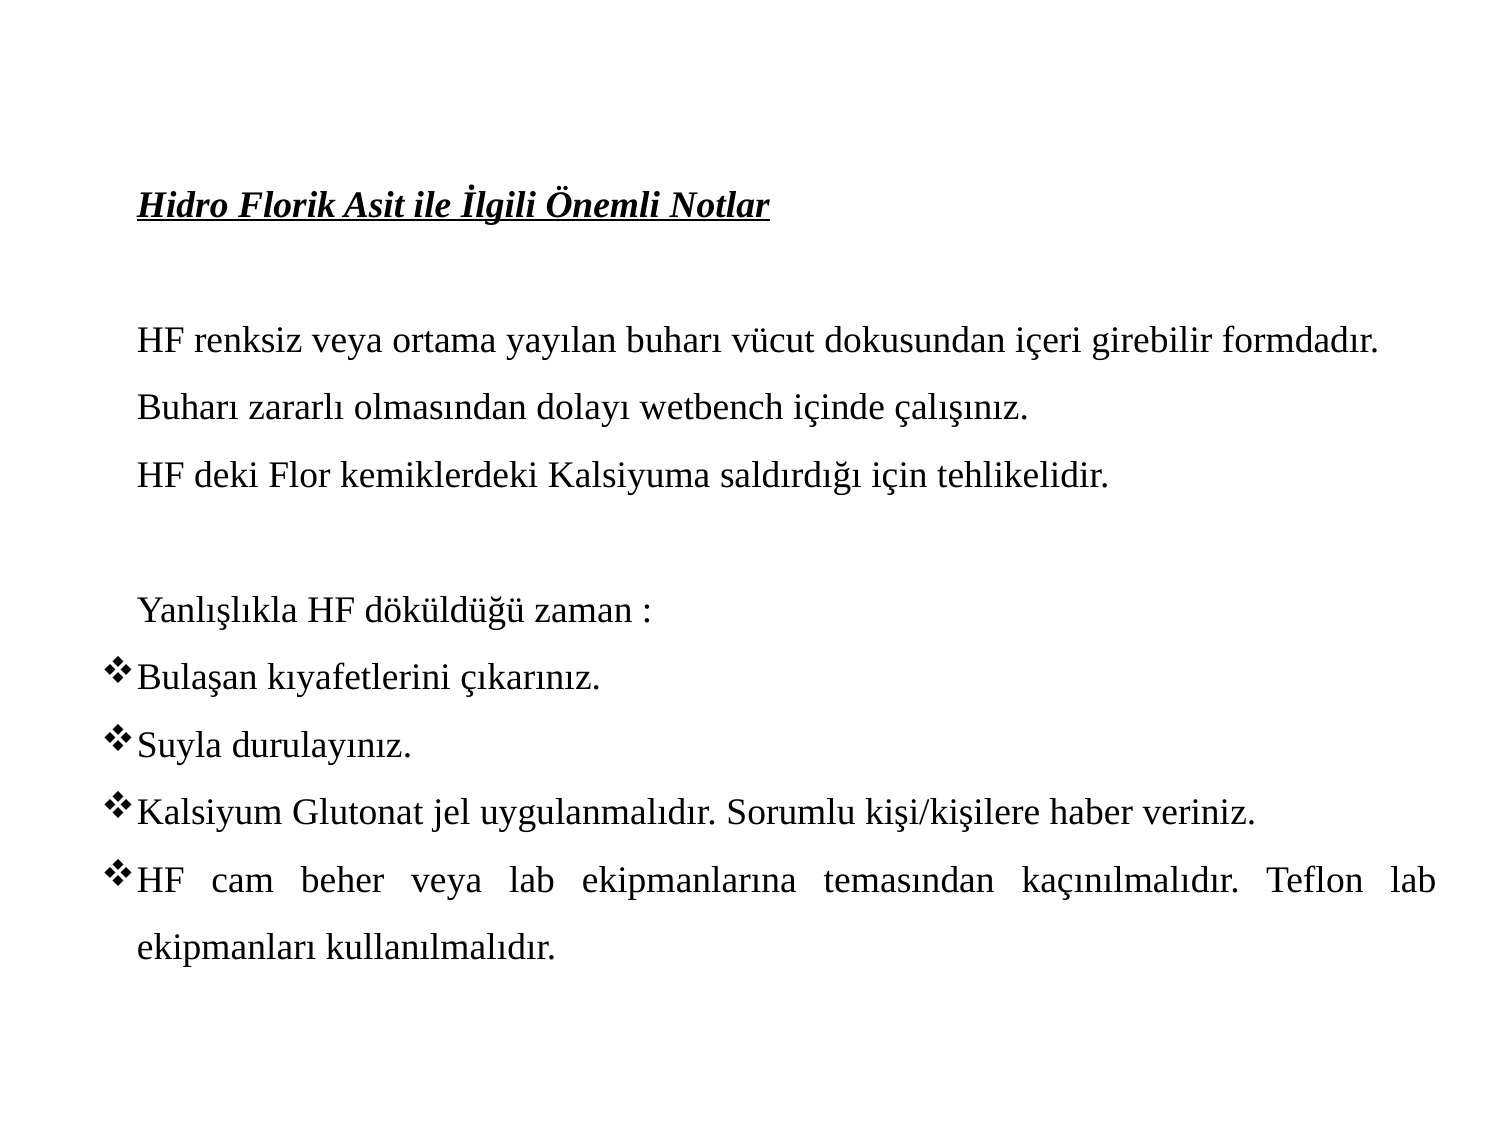

Hidro Florik Asit ile İlgili Önemli Notlar

HF renksiz veya ortama yayılan buharı vücut dokusundan içeri girebilir formdadır.
Buharı zararlı olmasından dolayı wetbench içinde çalışınız.
HF deki Flor kemiklerdeki Kalsiyuma saldırdığı için tehlikelidir.

Yanlışlıkla HF döküldüğü zaman :
Bulaşan kıyafetlerini çıkarınız.
Suyla durulayınız.
Kalsiyum Glutonat jel uygulanmalıdır. Sorumlu kişi/kişilere haber veriniz.
HF cam beher veya lab ekipmanlarına temasından kaçınılmalıdır. Teflon lab ekipmanları kullanılmalıdır.